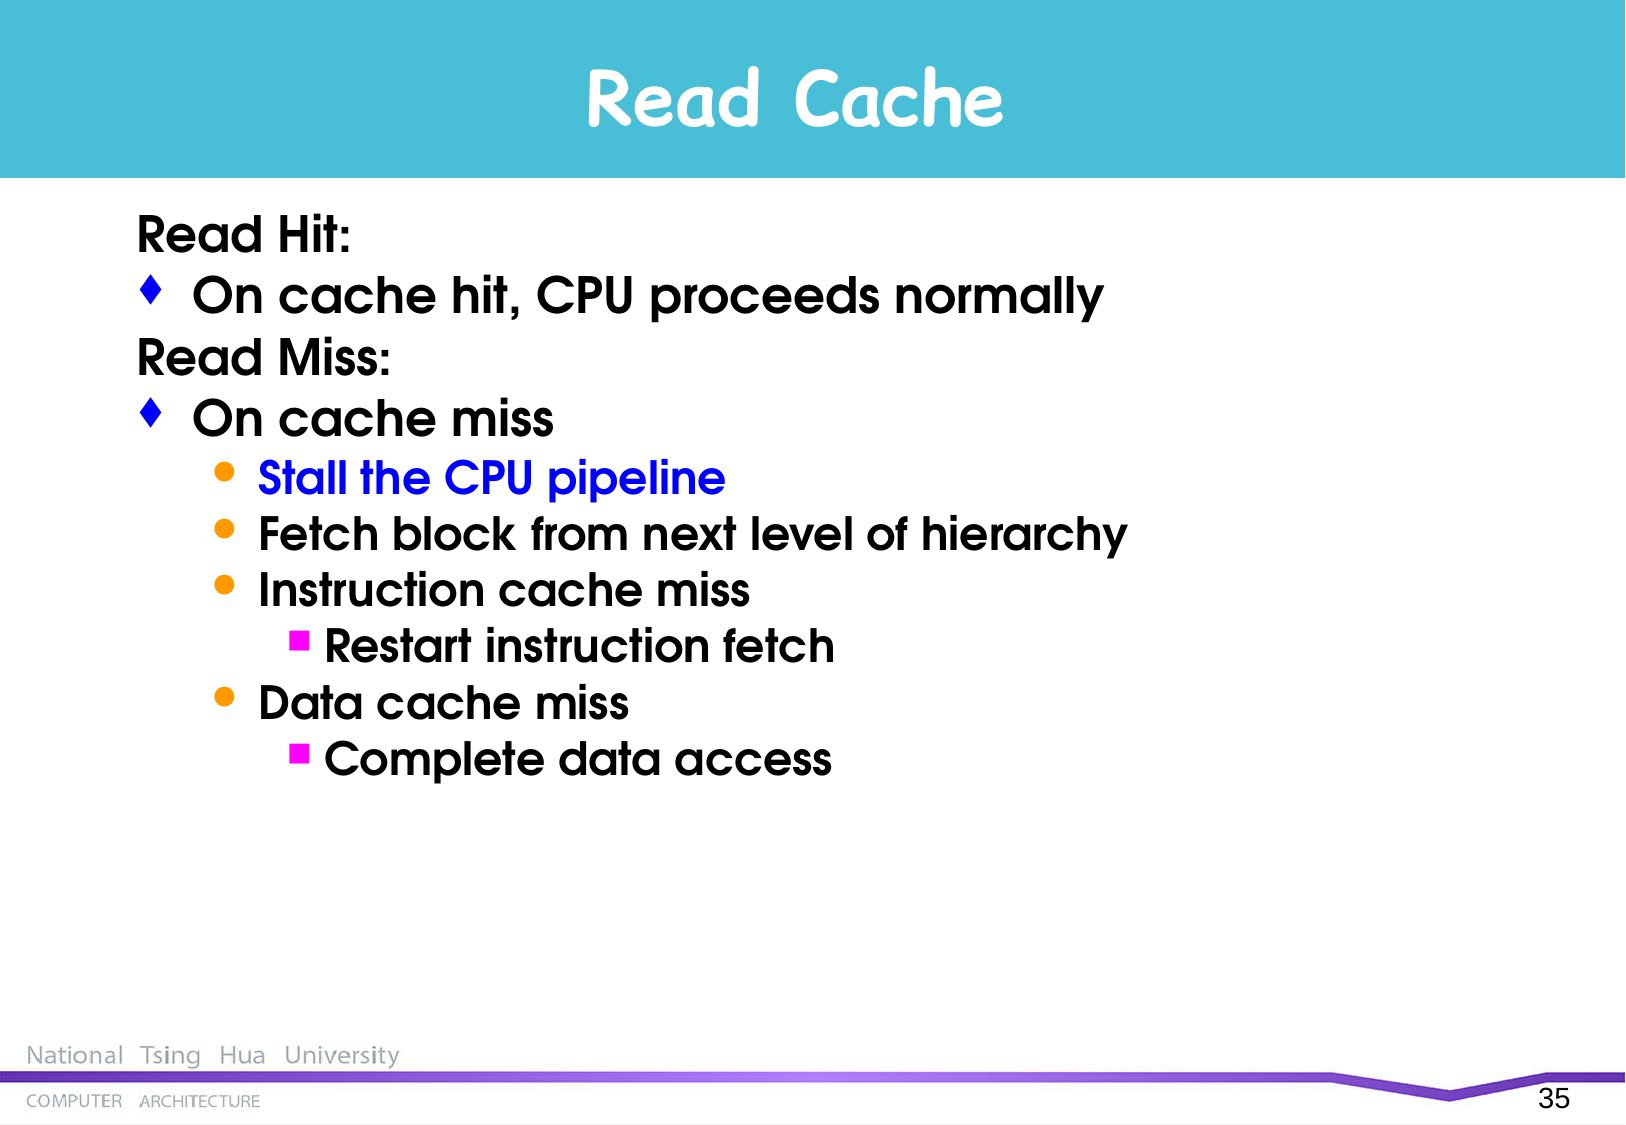

# Read Cache
Read Hit:
On cache hit, CPU proceeds normally
Read Miss:
On cache miss
Stall the CPU pipeline
Fetch block from next level of hierarchy
Instruction cache miss
Restart instruction fetch
Data cache miss
Complete data access
35